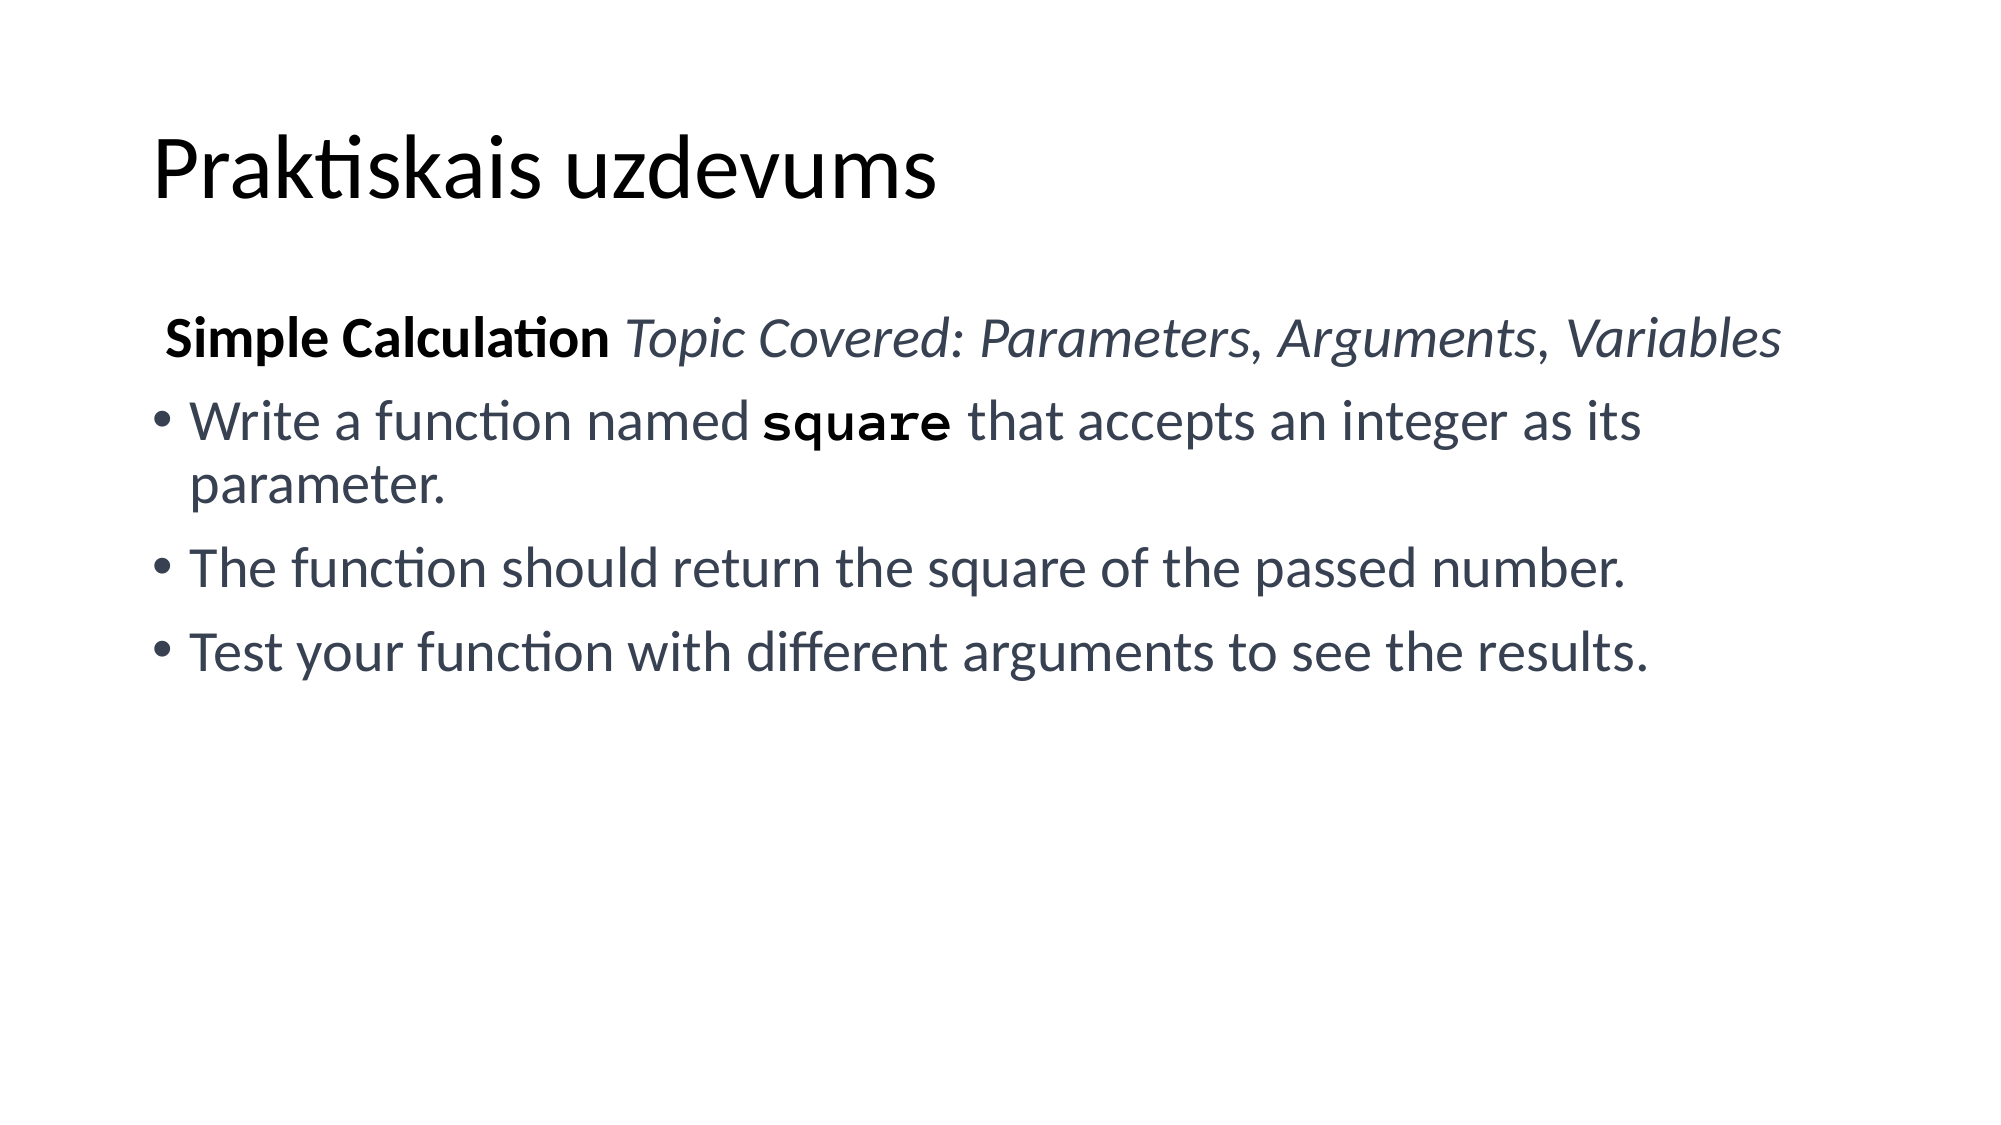

# Praktiskais uzdevums
 Simple Calculation Topic Covered: Parameters, Arguments, Variables
Write a function named square that accepts an integer as its parameter.
The function should return the square of the passed number.
Test your function with different arguments to see the results.